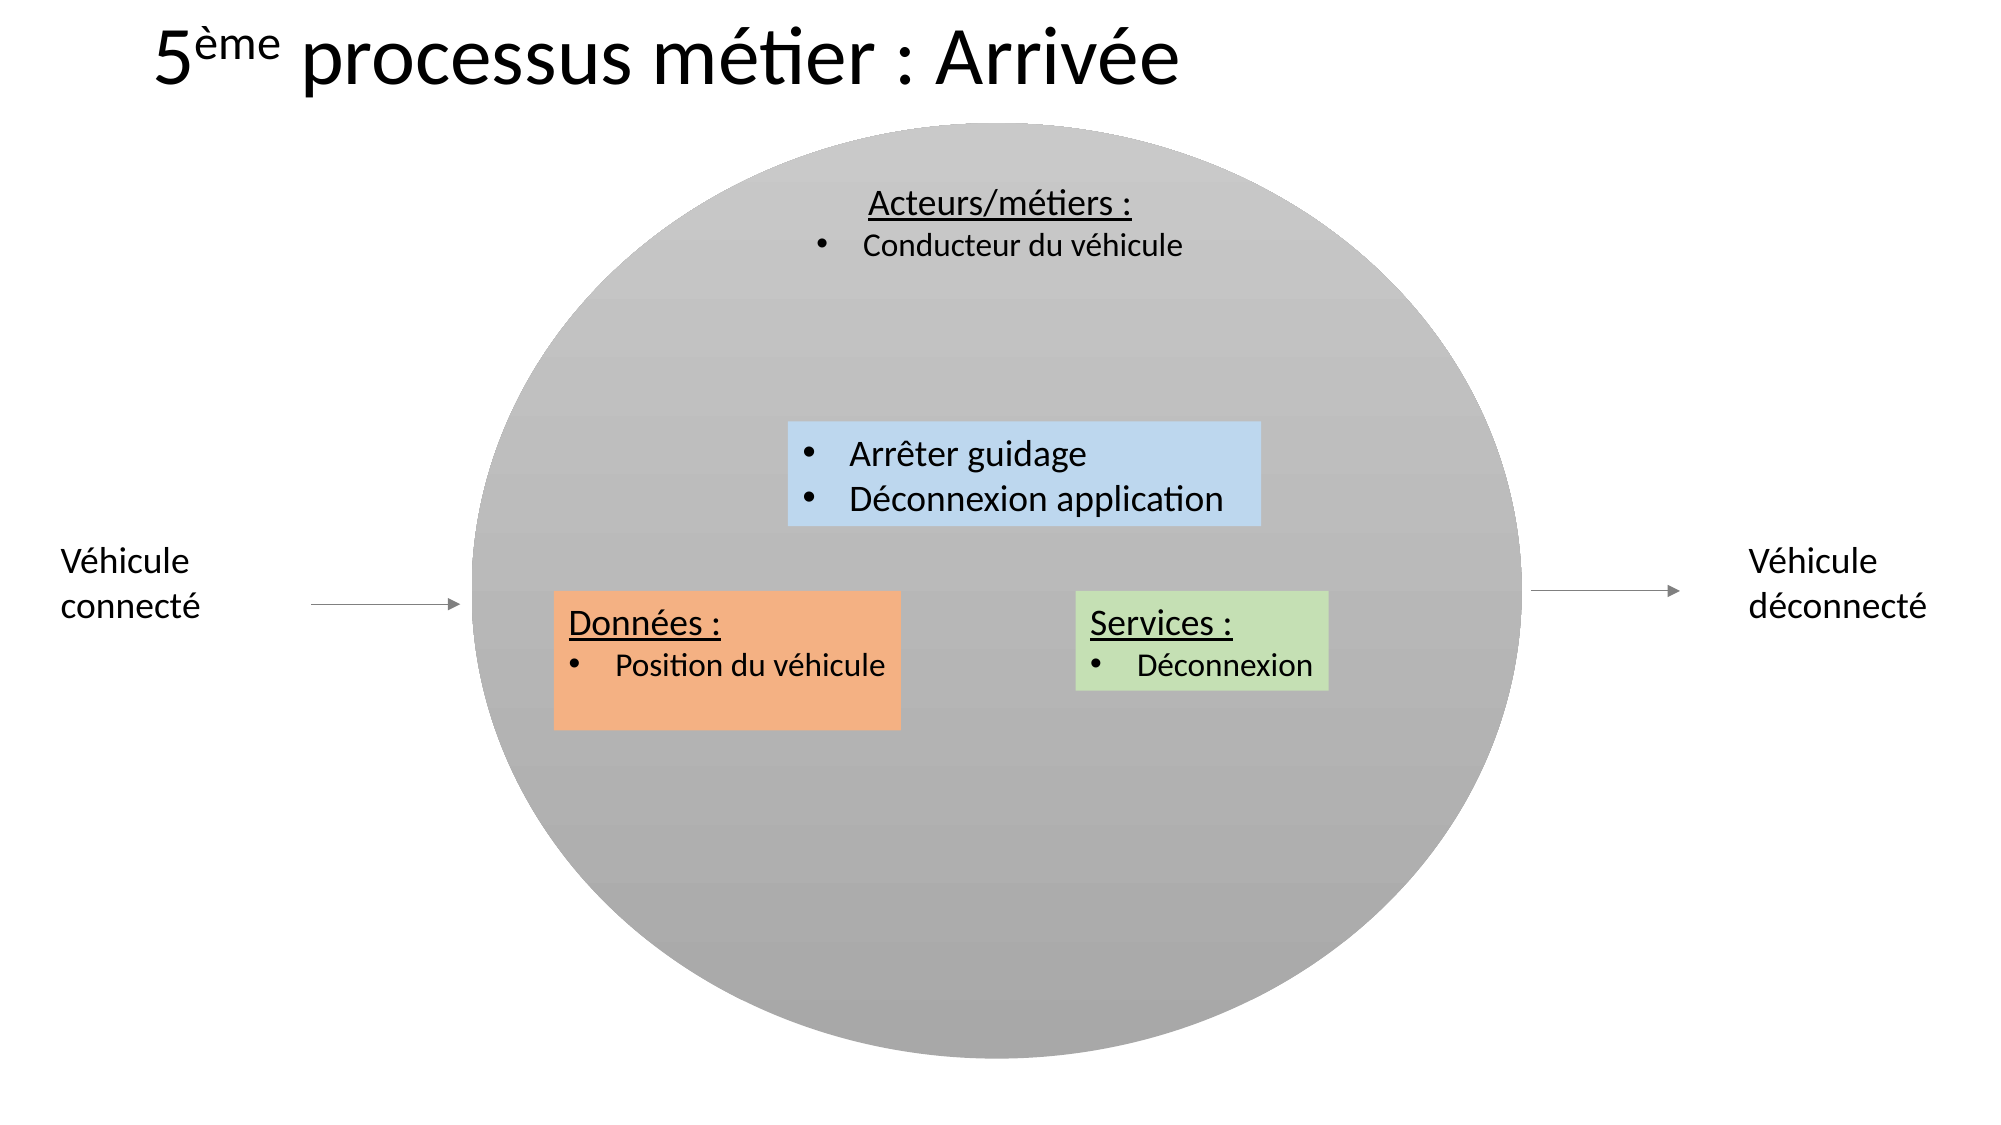

# 5ème processus métier : Arrivée

Acteurs/métiers :
Conducteur du véhicule

Arrêter guidage
Déconnexion application
Véhicule
déconnecté
Véhicule
connecté
Données :
Position du véhicule

Services :
Déconnexion